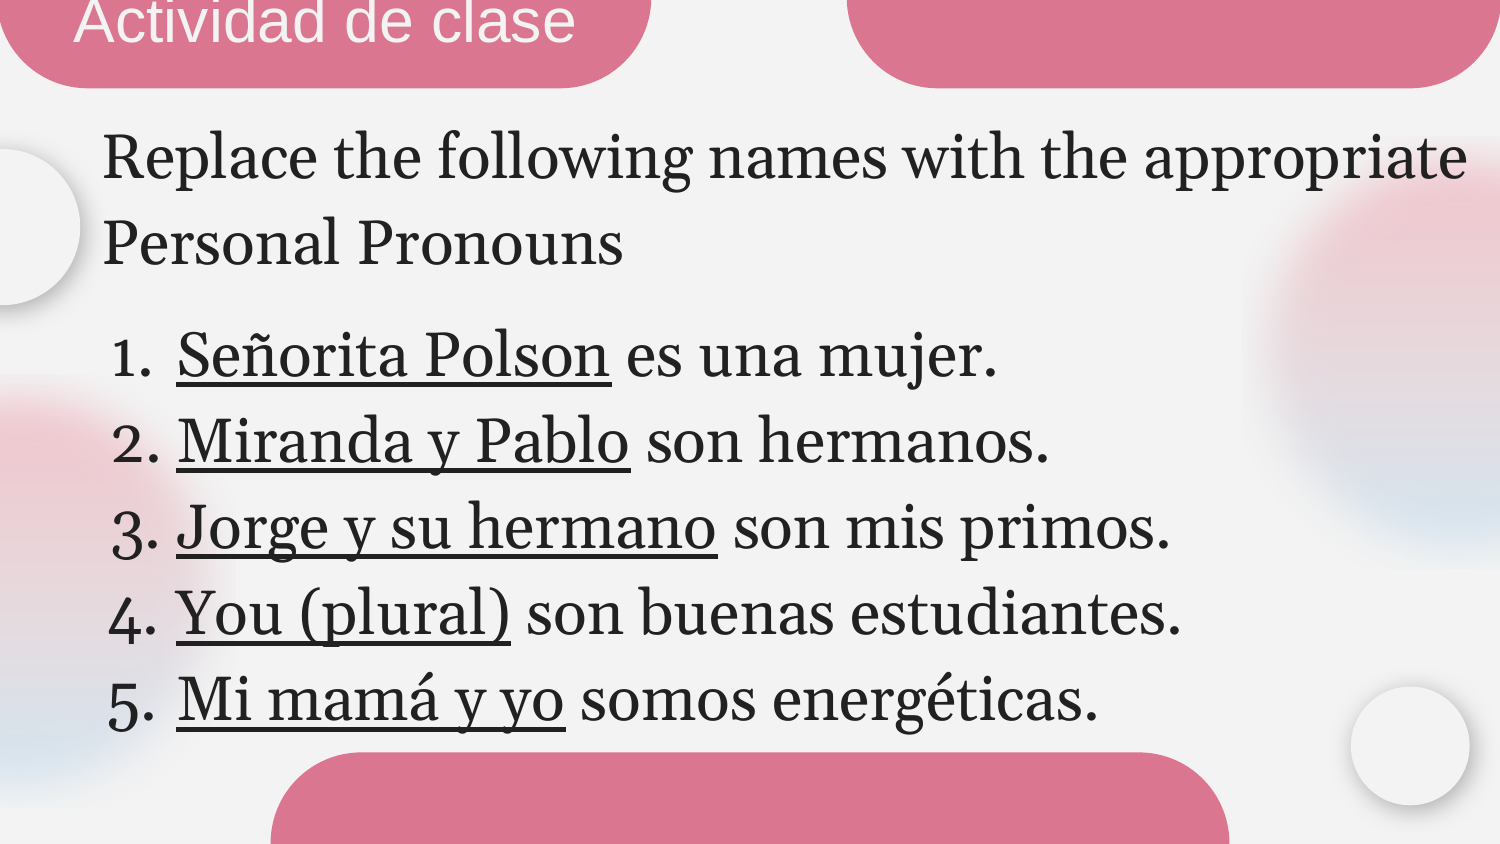

Actividad de clase
Replace the following names with the appropriate Personal Pronouns
Señorita Polson es una mujer.
Miranda y Pablo son hermanos.
Jorge y su hermano son mis primos.
You (plural) son buenas estudiantes.
Mi mamá y yo somos energéticas.